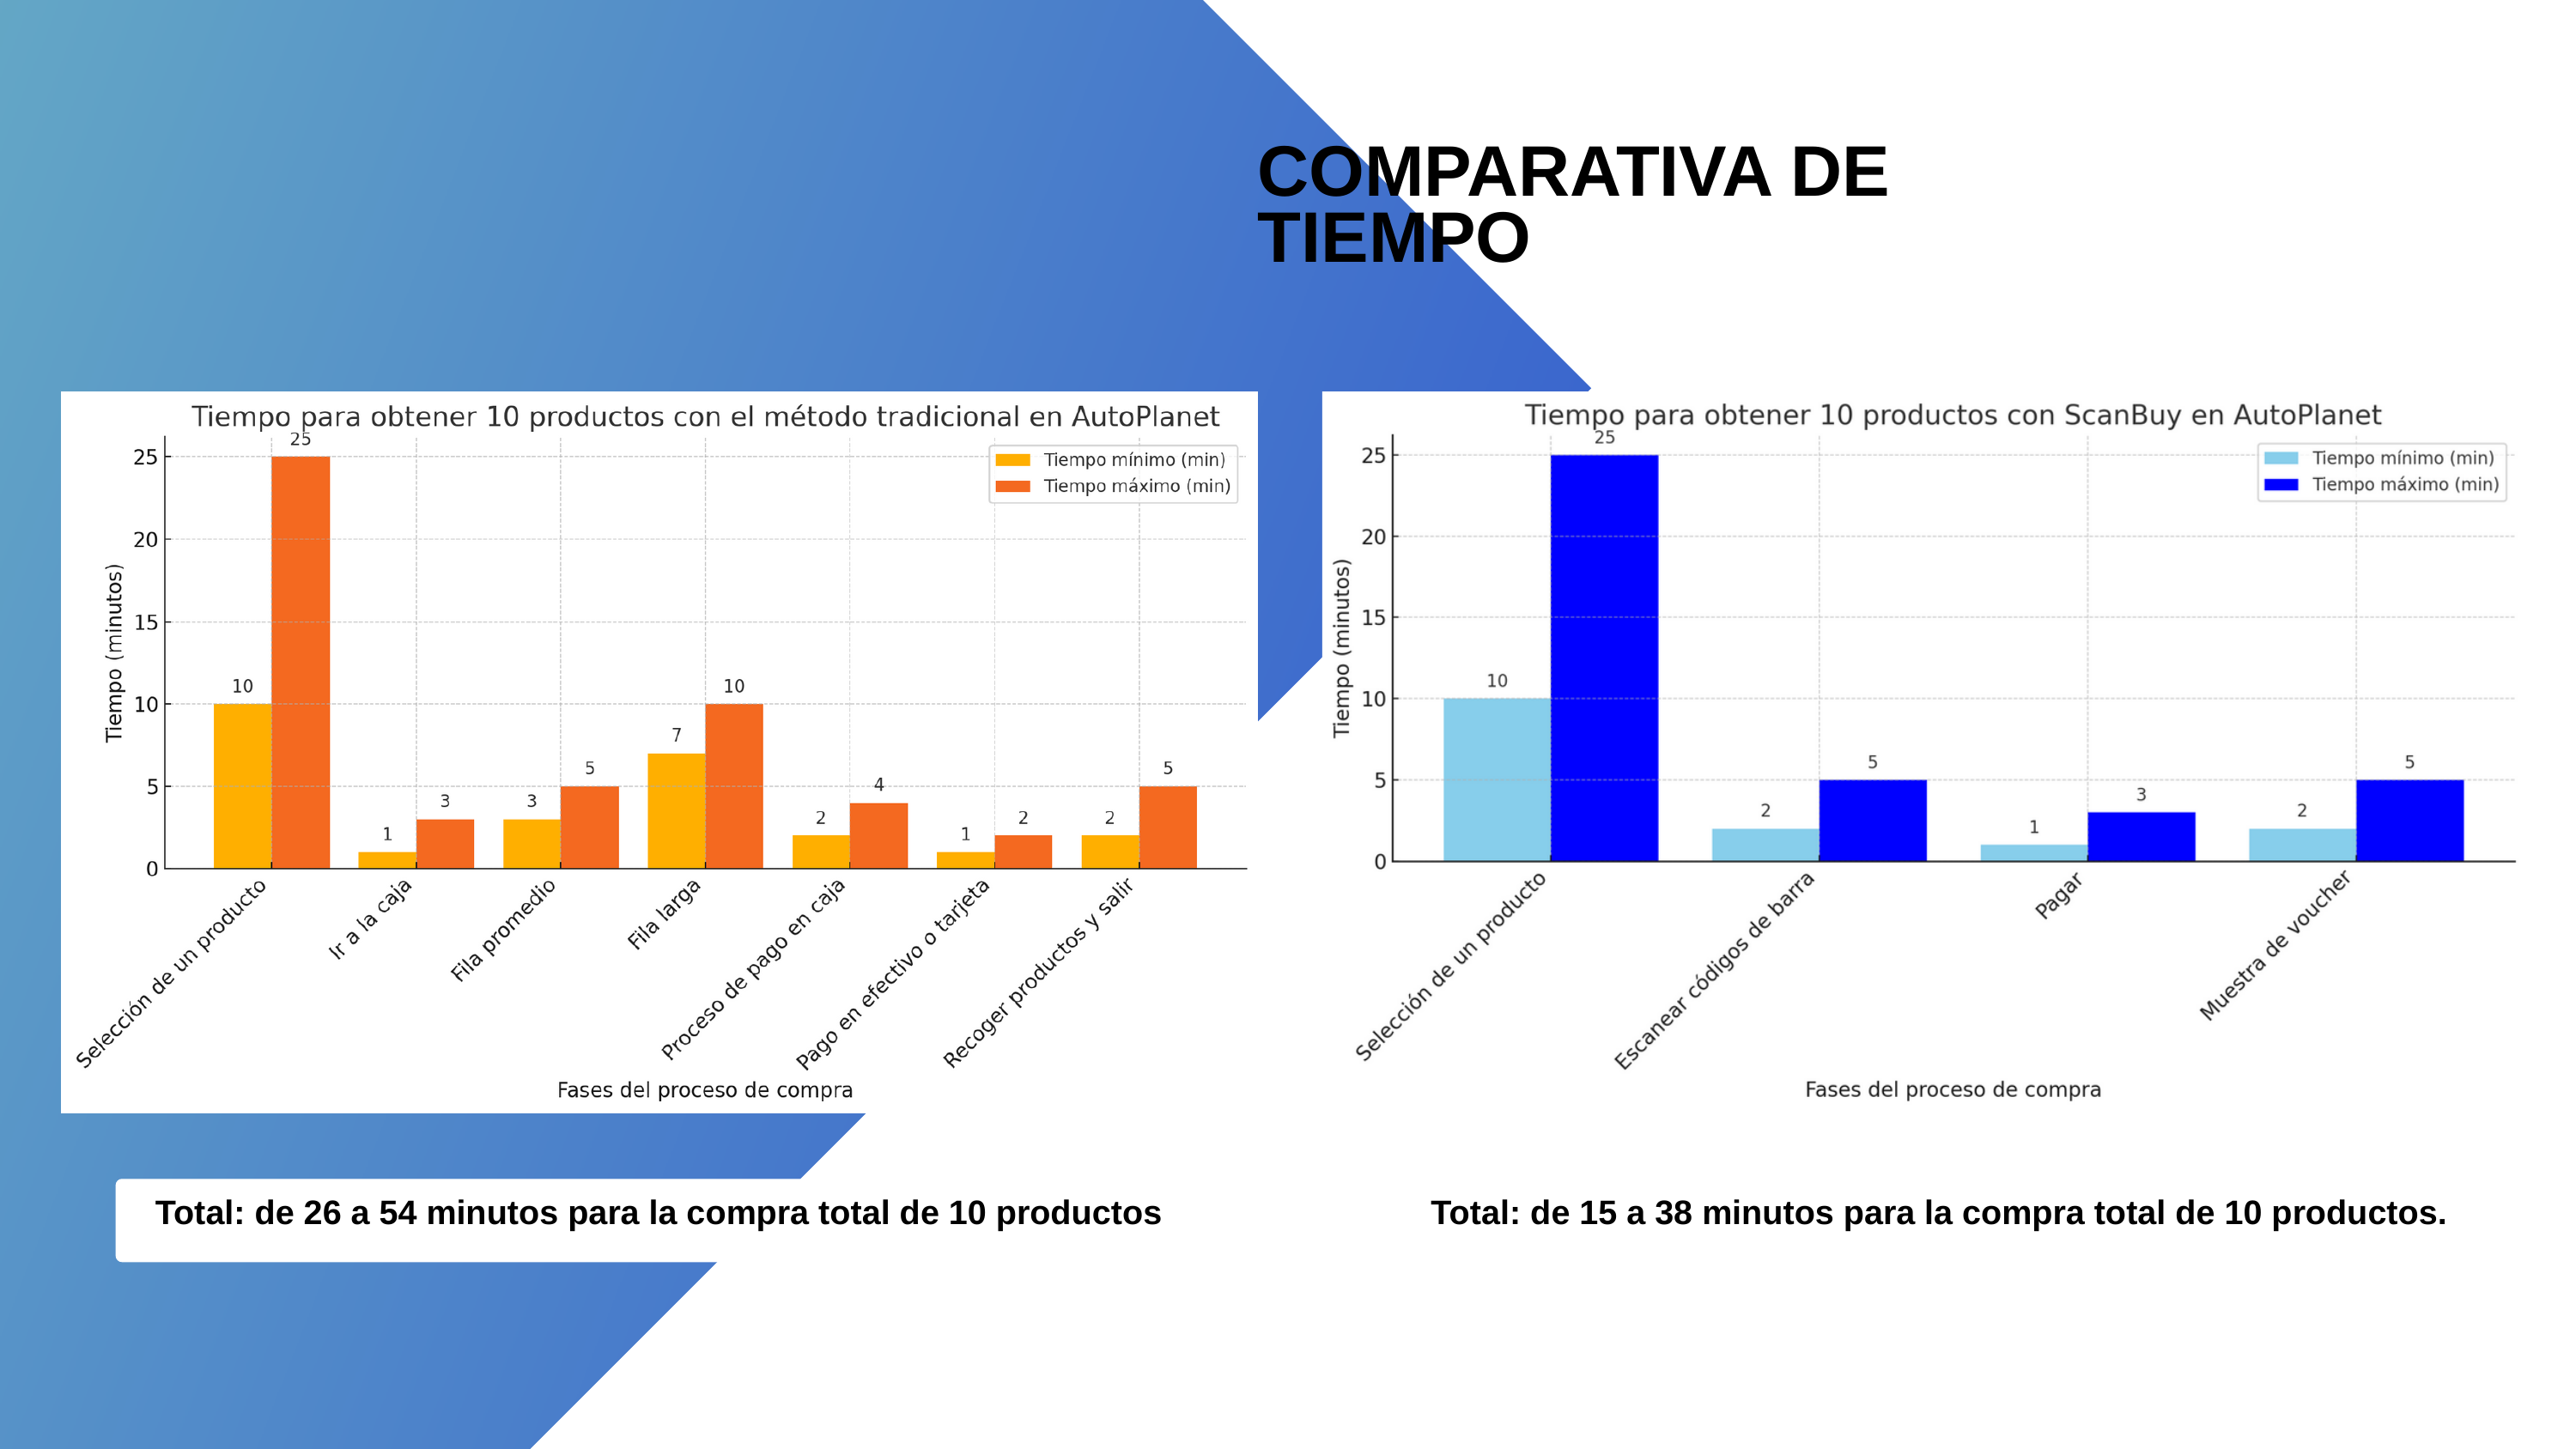

COMPARATIVA DE TIEMPO

Total: de 26 a 54 minutos para la compra total de 10 productos

Total: de 15 a 38 minutos para la compra total de 10 productos.